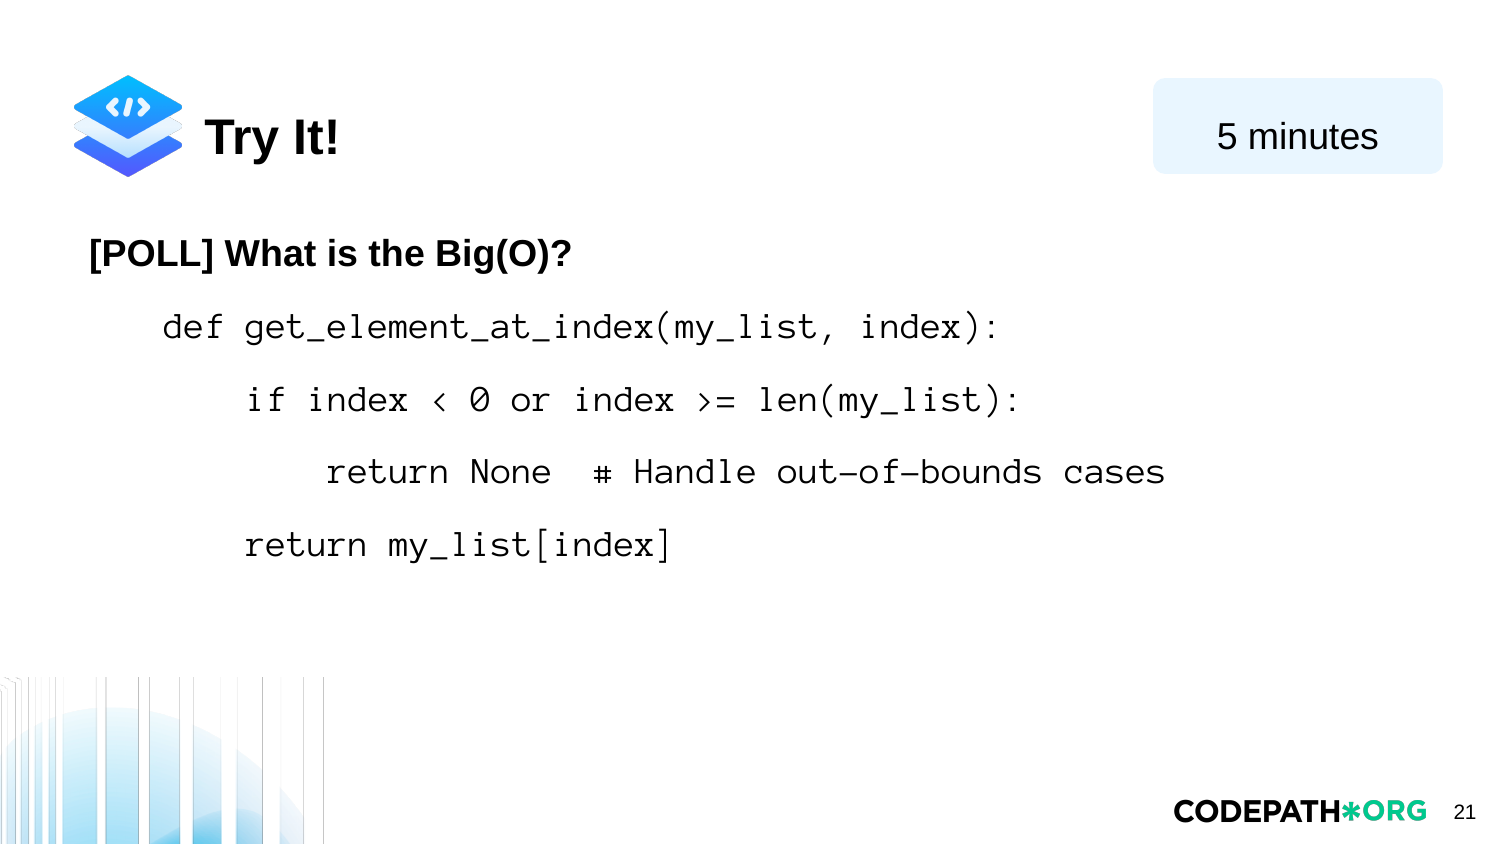

5 minutes
[POLL] What is the Big(O)?
def get_element_at_index(my_list, index):
    if index < 0 or index >= len(my_list):
        return None  # Handle out-of-bounds cases
    return my_list[index]
21